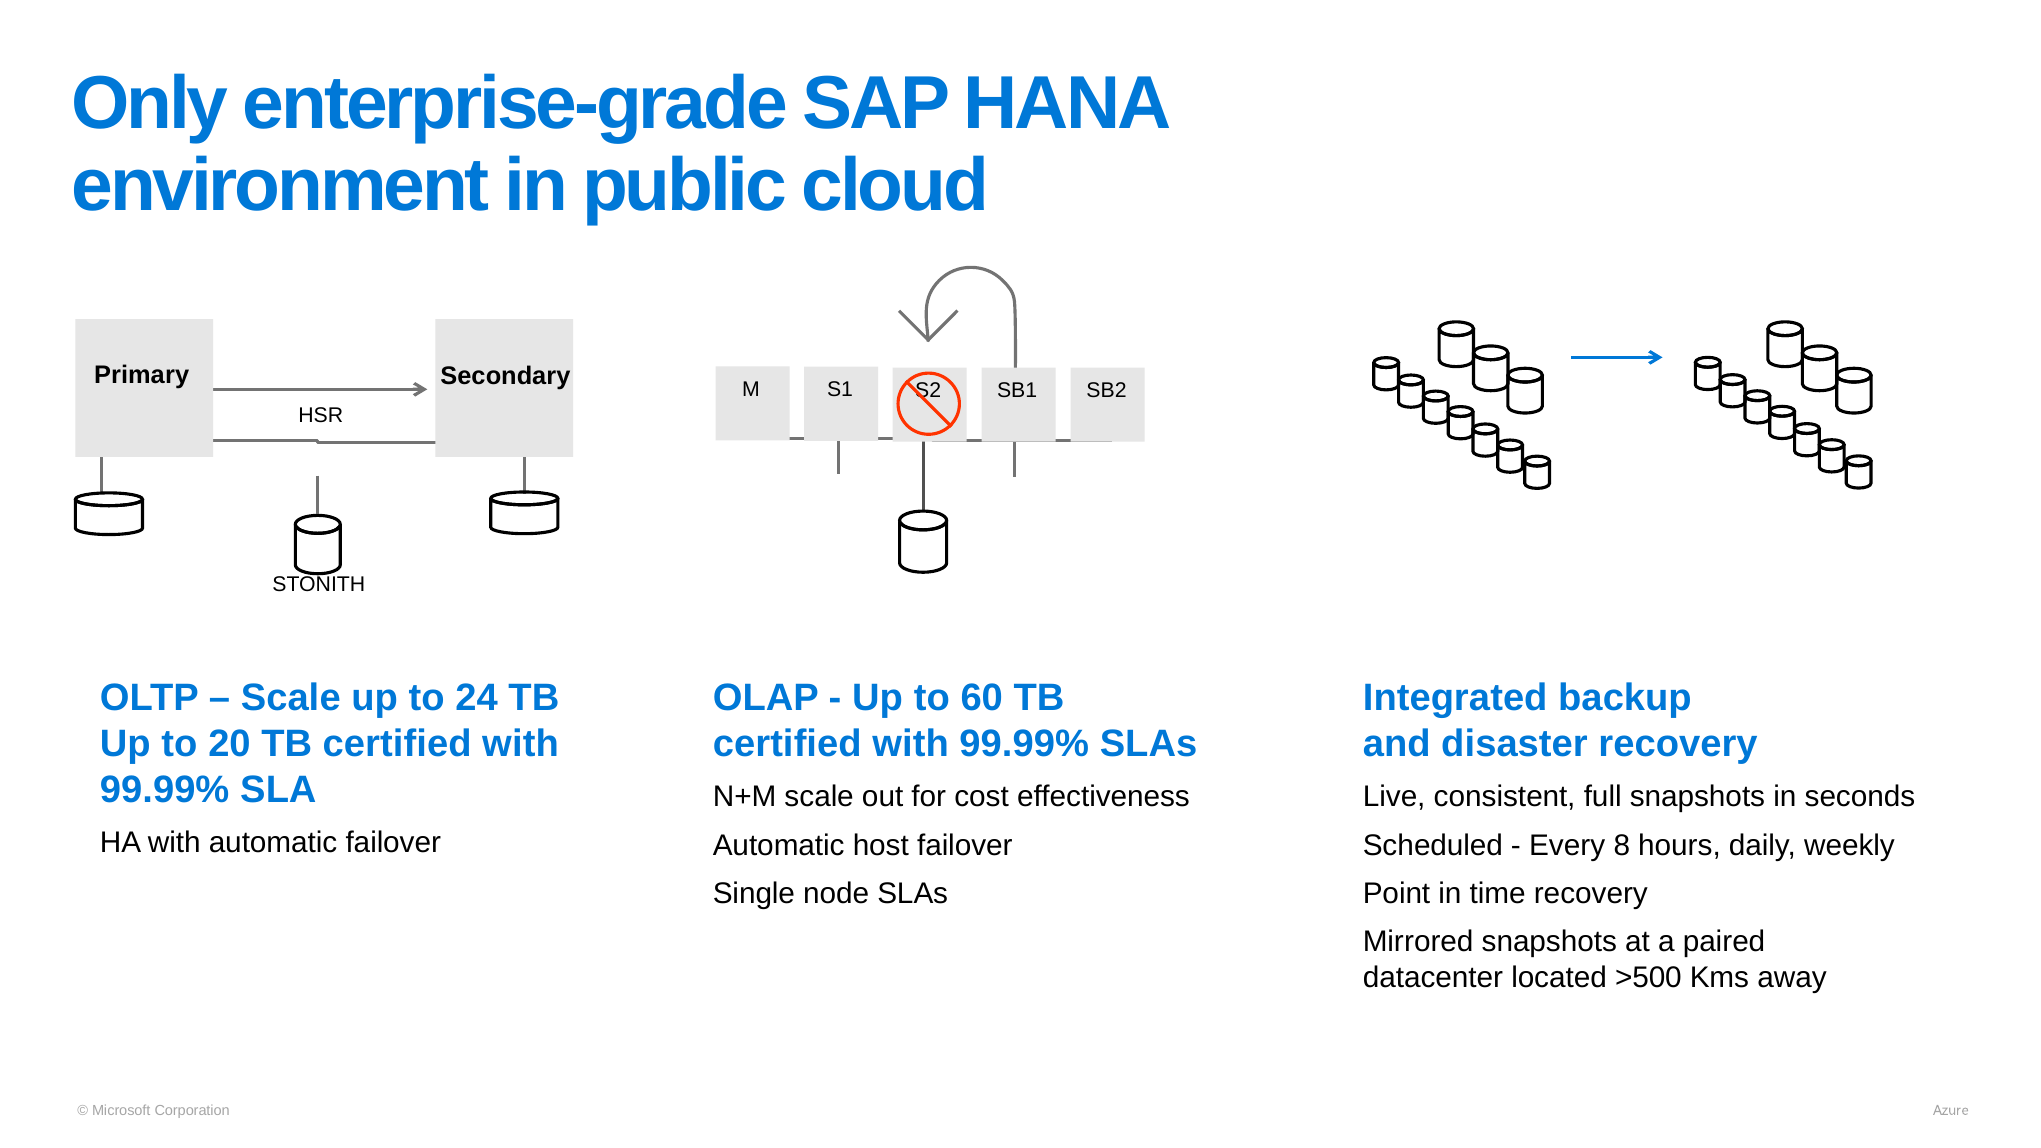

# Only enterprise-grade SAP HANA environment in public cloud

M

S1
S2

SB1
SB2

Primary
Secondary
HSR

STONITH

OLTP – Scale up to 24 TB Up to 20 TB certified with 99.99% SLA
HA with automatic failover

OLAP - Up to 60 TB
certified with 99.99% SLAs
N+M scale out for cost effectiveness
Automatic host failover
Single node SLAs
Integrated backup
and disaster recovery
Live, consistent, full snapshots in seconds
Scheduled - Every 8 hours, daily, weekly
Point in time recovery
Mirrored snapshots at a paired
datacenter located >500 Kms away